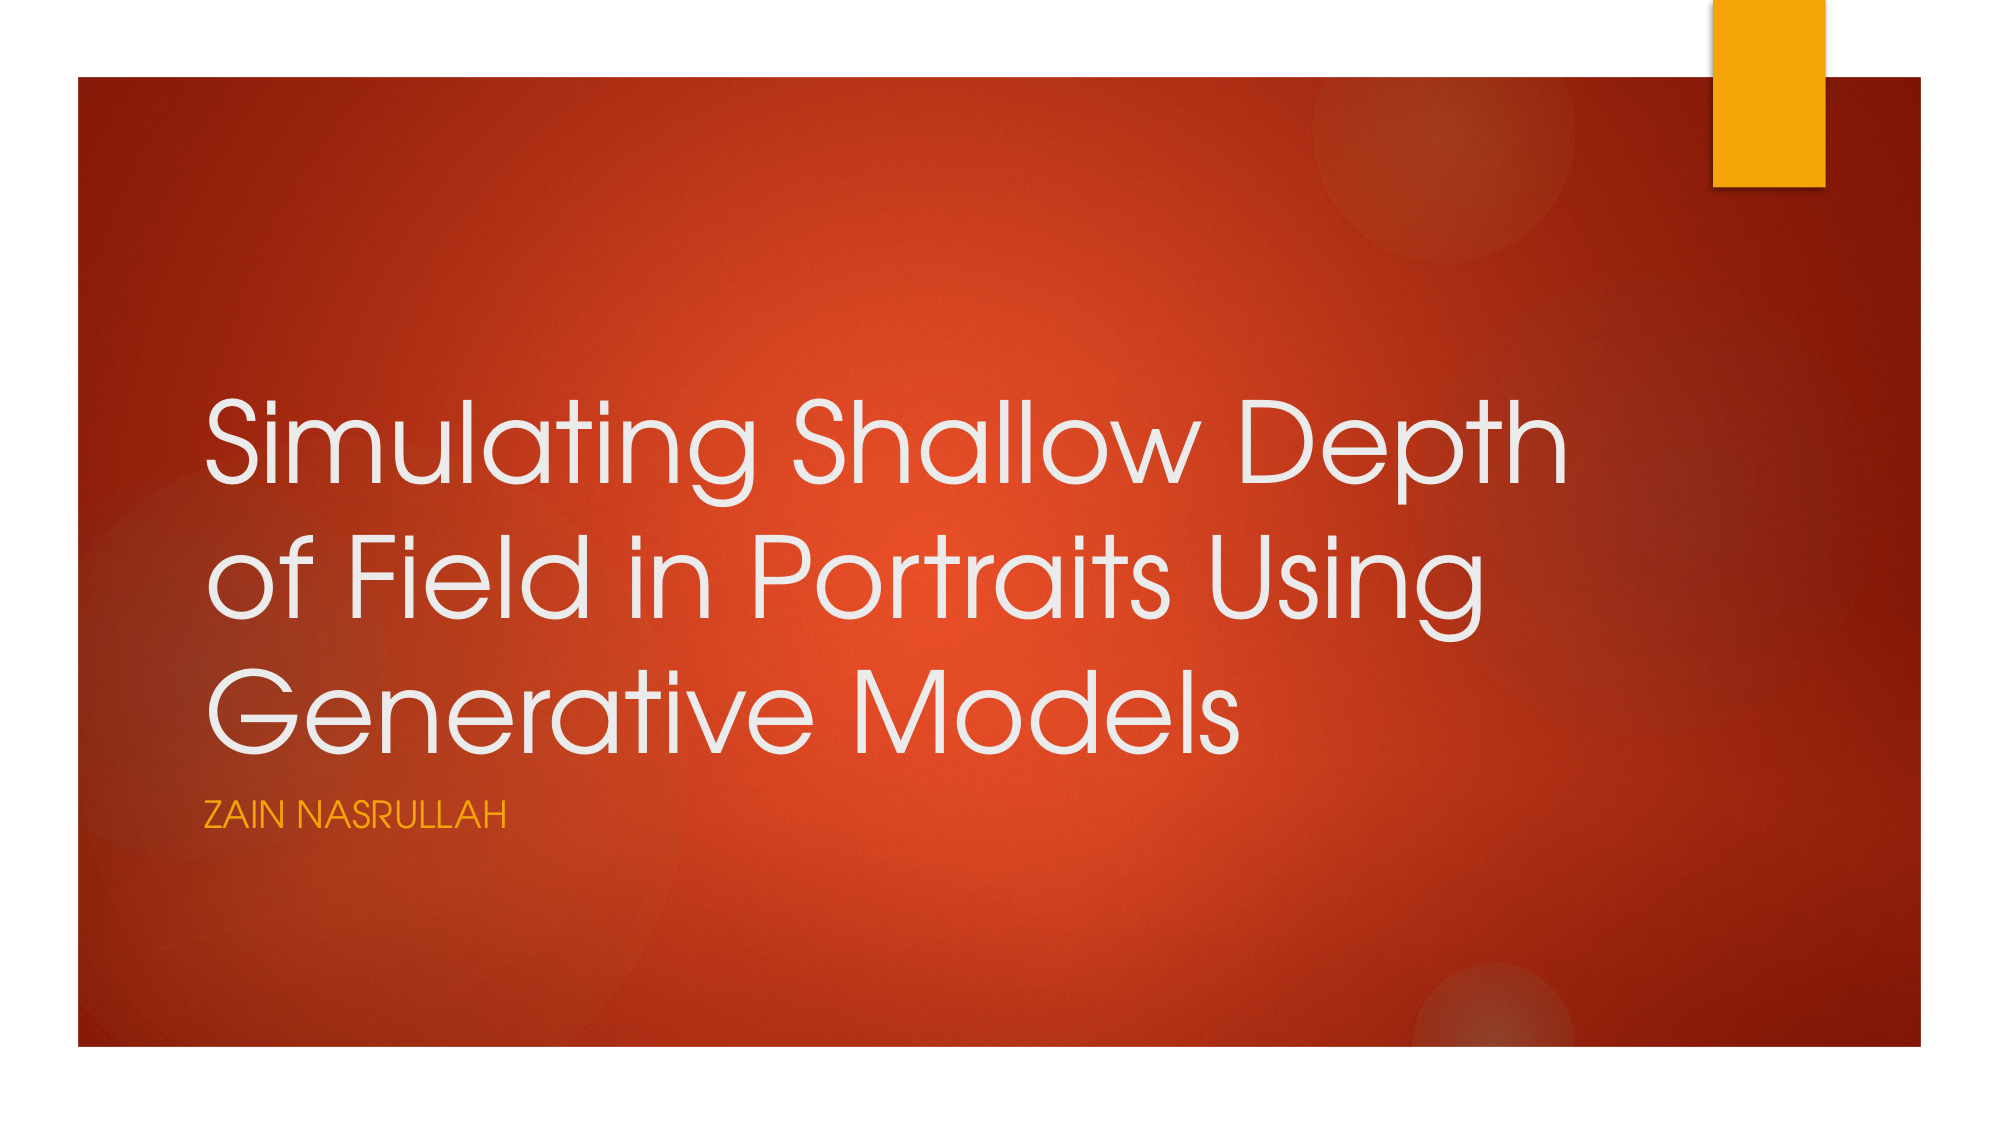

# Simulating Shallow Depth of Field in Portraits Using Generative Models
Zain Nasrullah